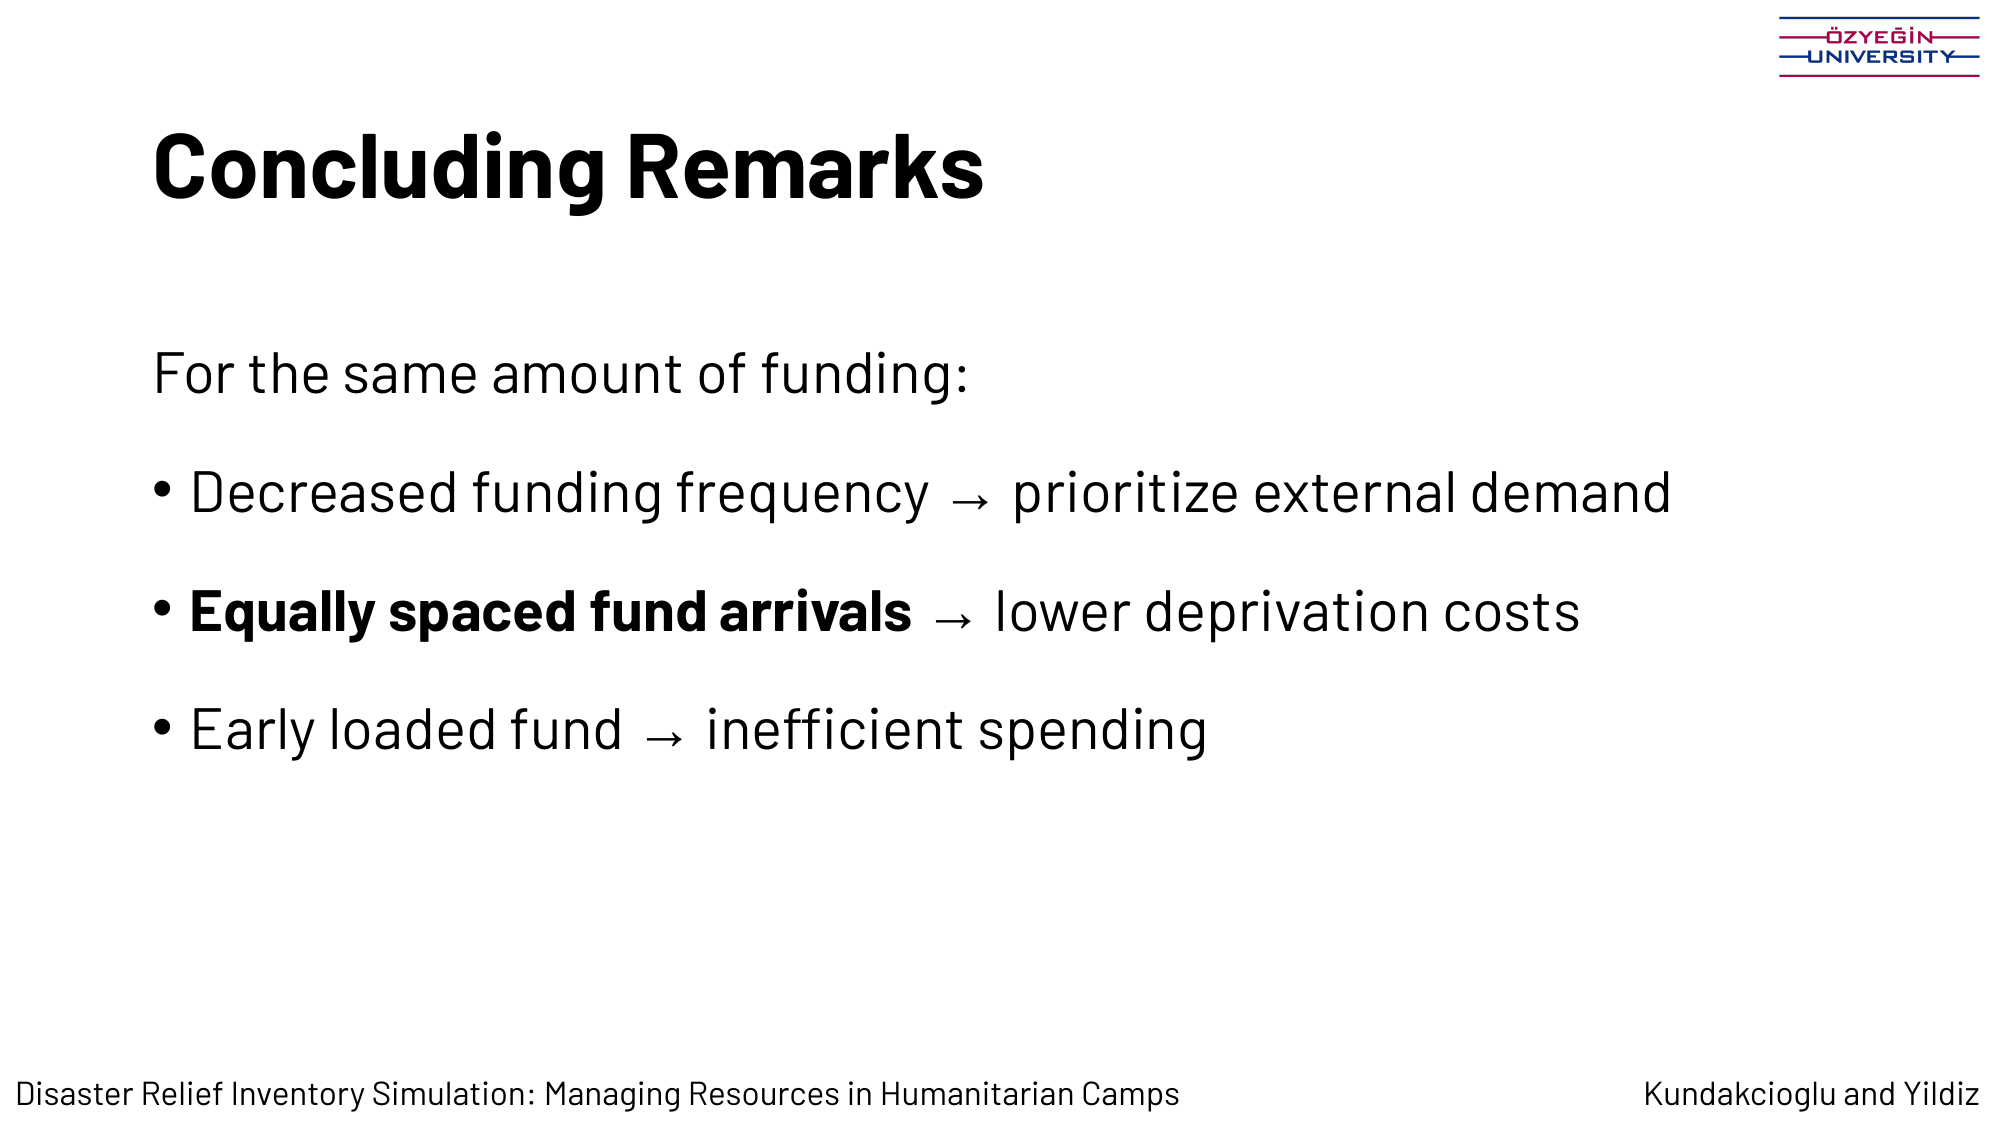

# Concluding Remarks
For the same amount of funding:
Decreased funding frequency → prioritize external demand
Equally spaced fund arrivals → lower deprivation costs
Early loaded fund → inefficient spending